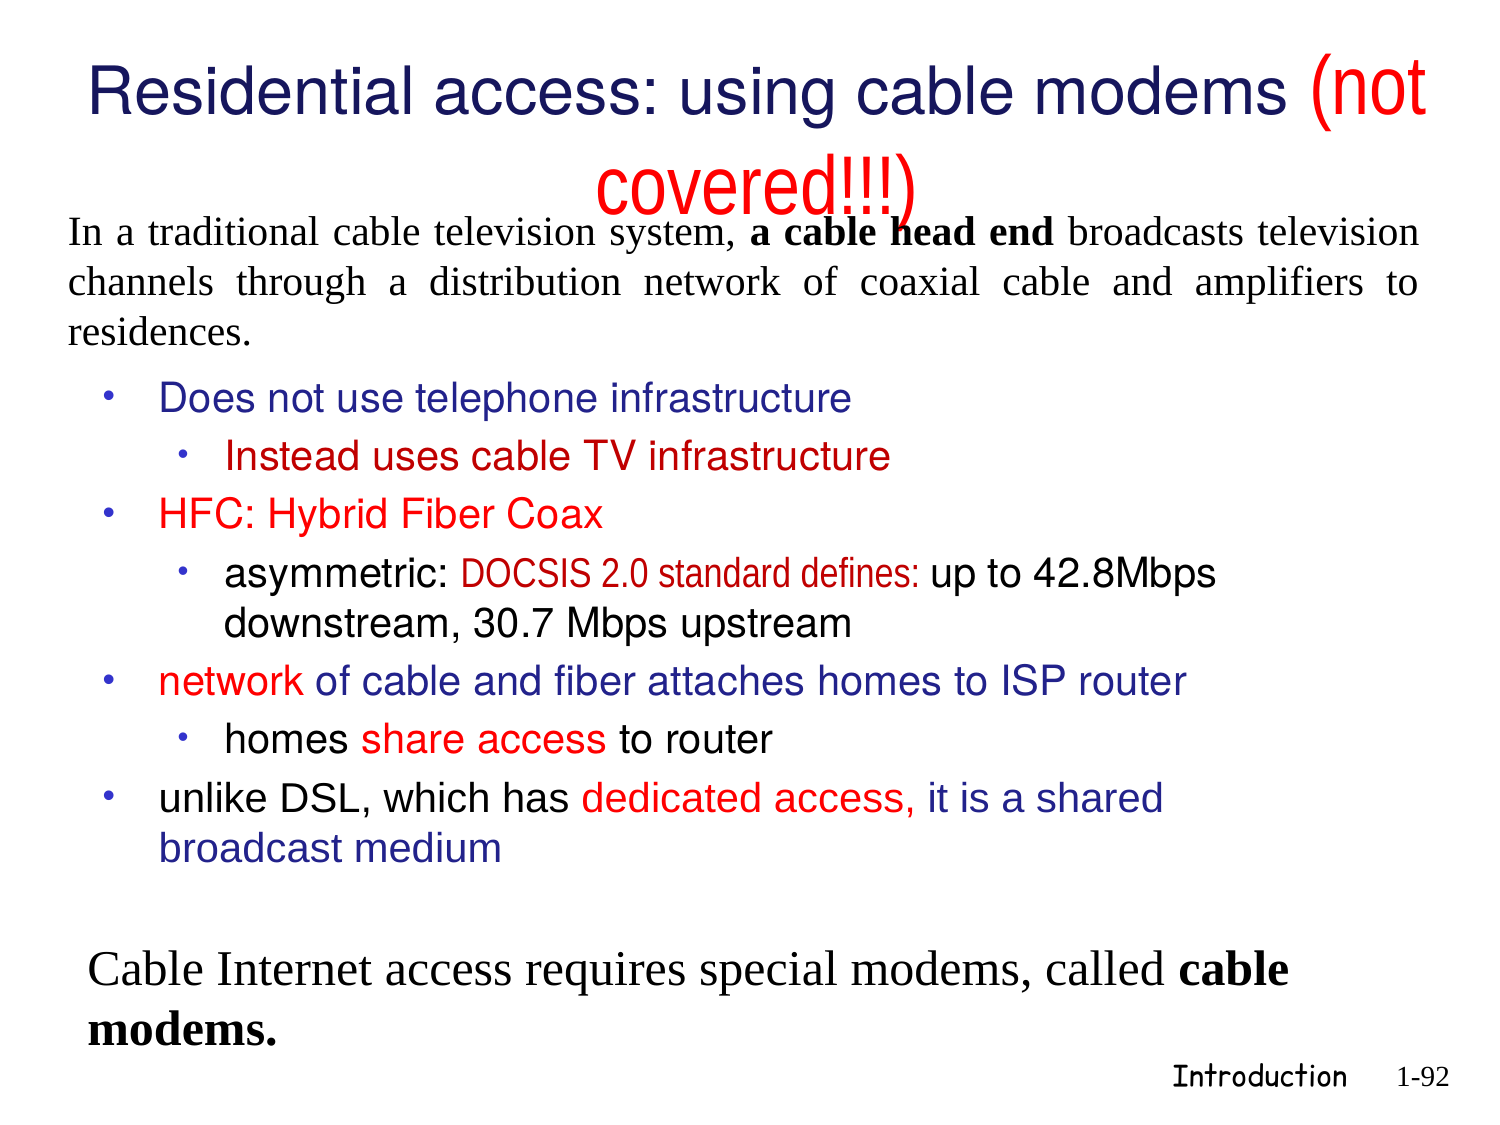

# Residential access: using cable modems (not covered!!!)
In a traditional cable television system, a cable head end broadcasts television channels through a distribution network of coaxial cable and amplifiers to residences.
Does not use telephone infrastructure
Instead uses cable TV infrastructure
HFC: Hybrid Fiber Coax
asymmetric: DOCSIS 2.0 standard defines: up to 42.8Mbps downstream, 30.7 Mbps upstream
network of cable and fiber attaches homes to ISP router
homes share access to router
unlike DSL, which has dedicated access, it is a shared broadcast medium

Cable Internet access requires special modems, called cable modems.
 Introduction
1-92